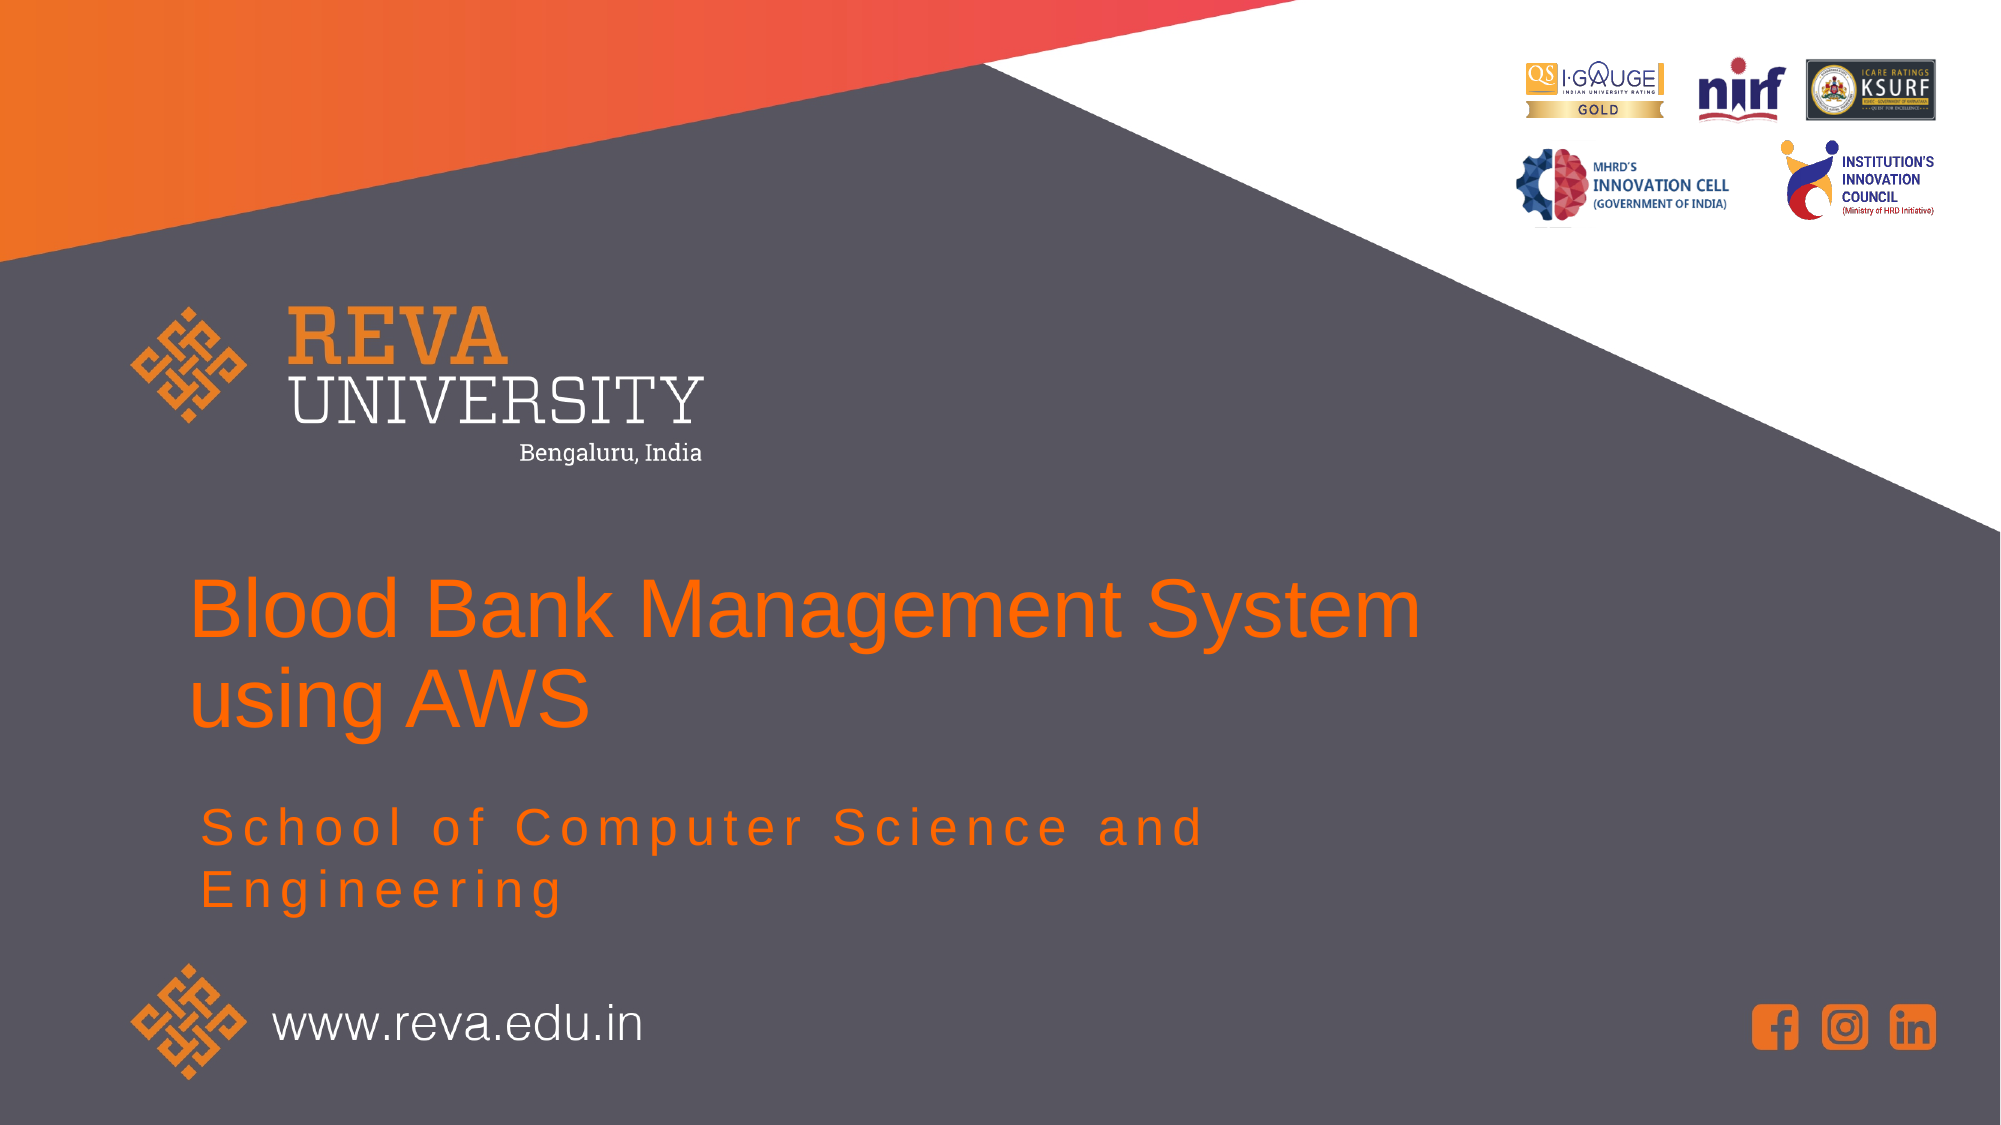

# Blood Bank Management System using AWS
School of Computer Science and Engineering